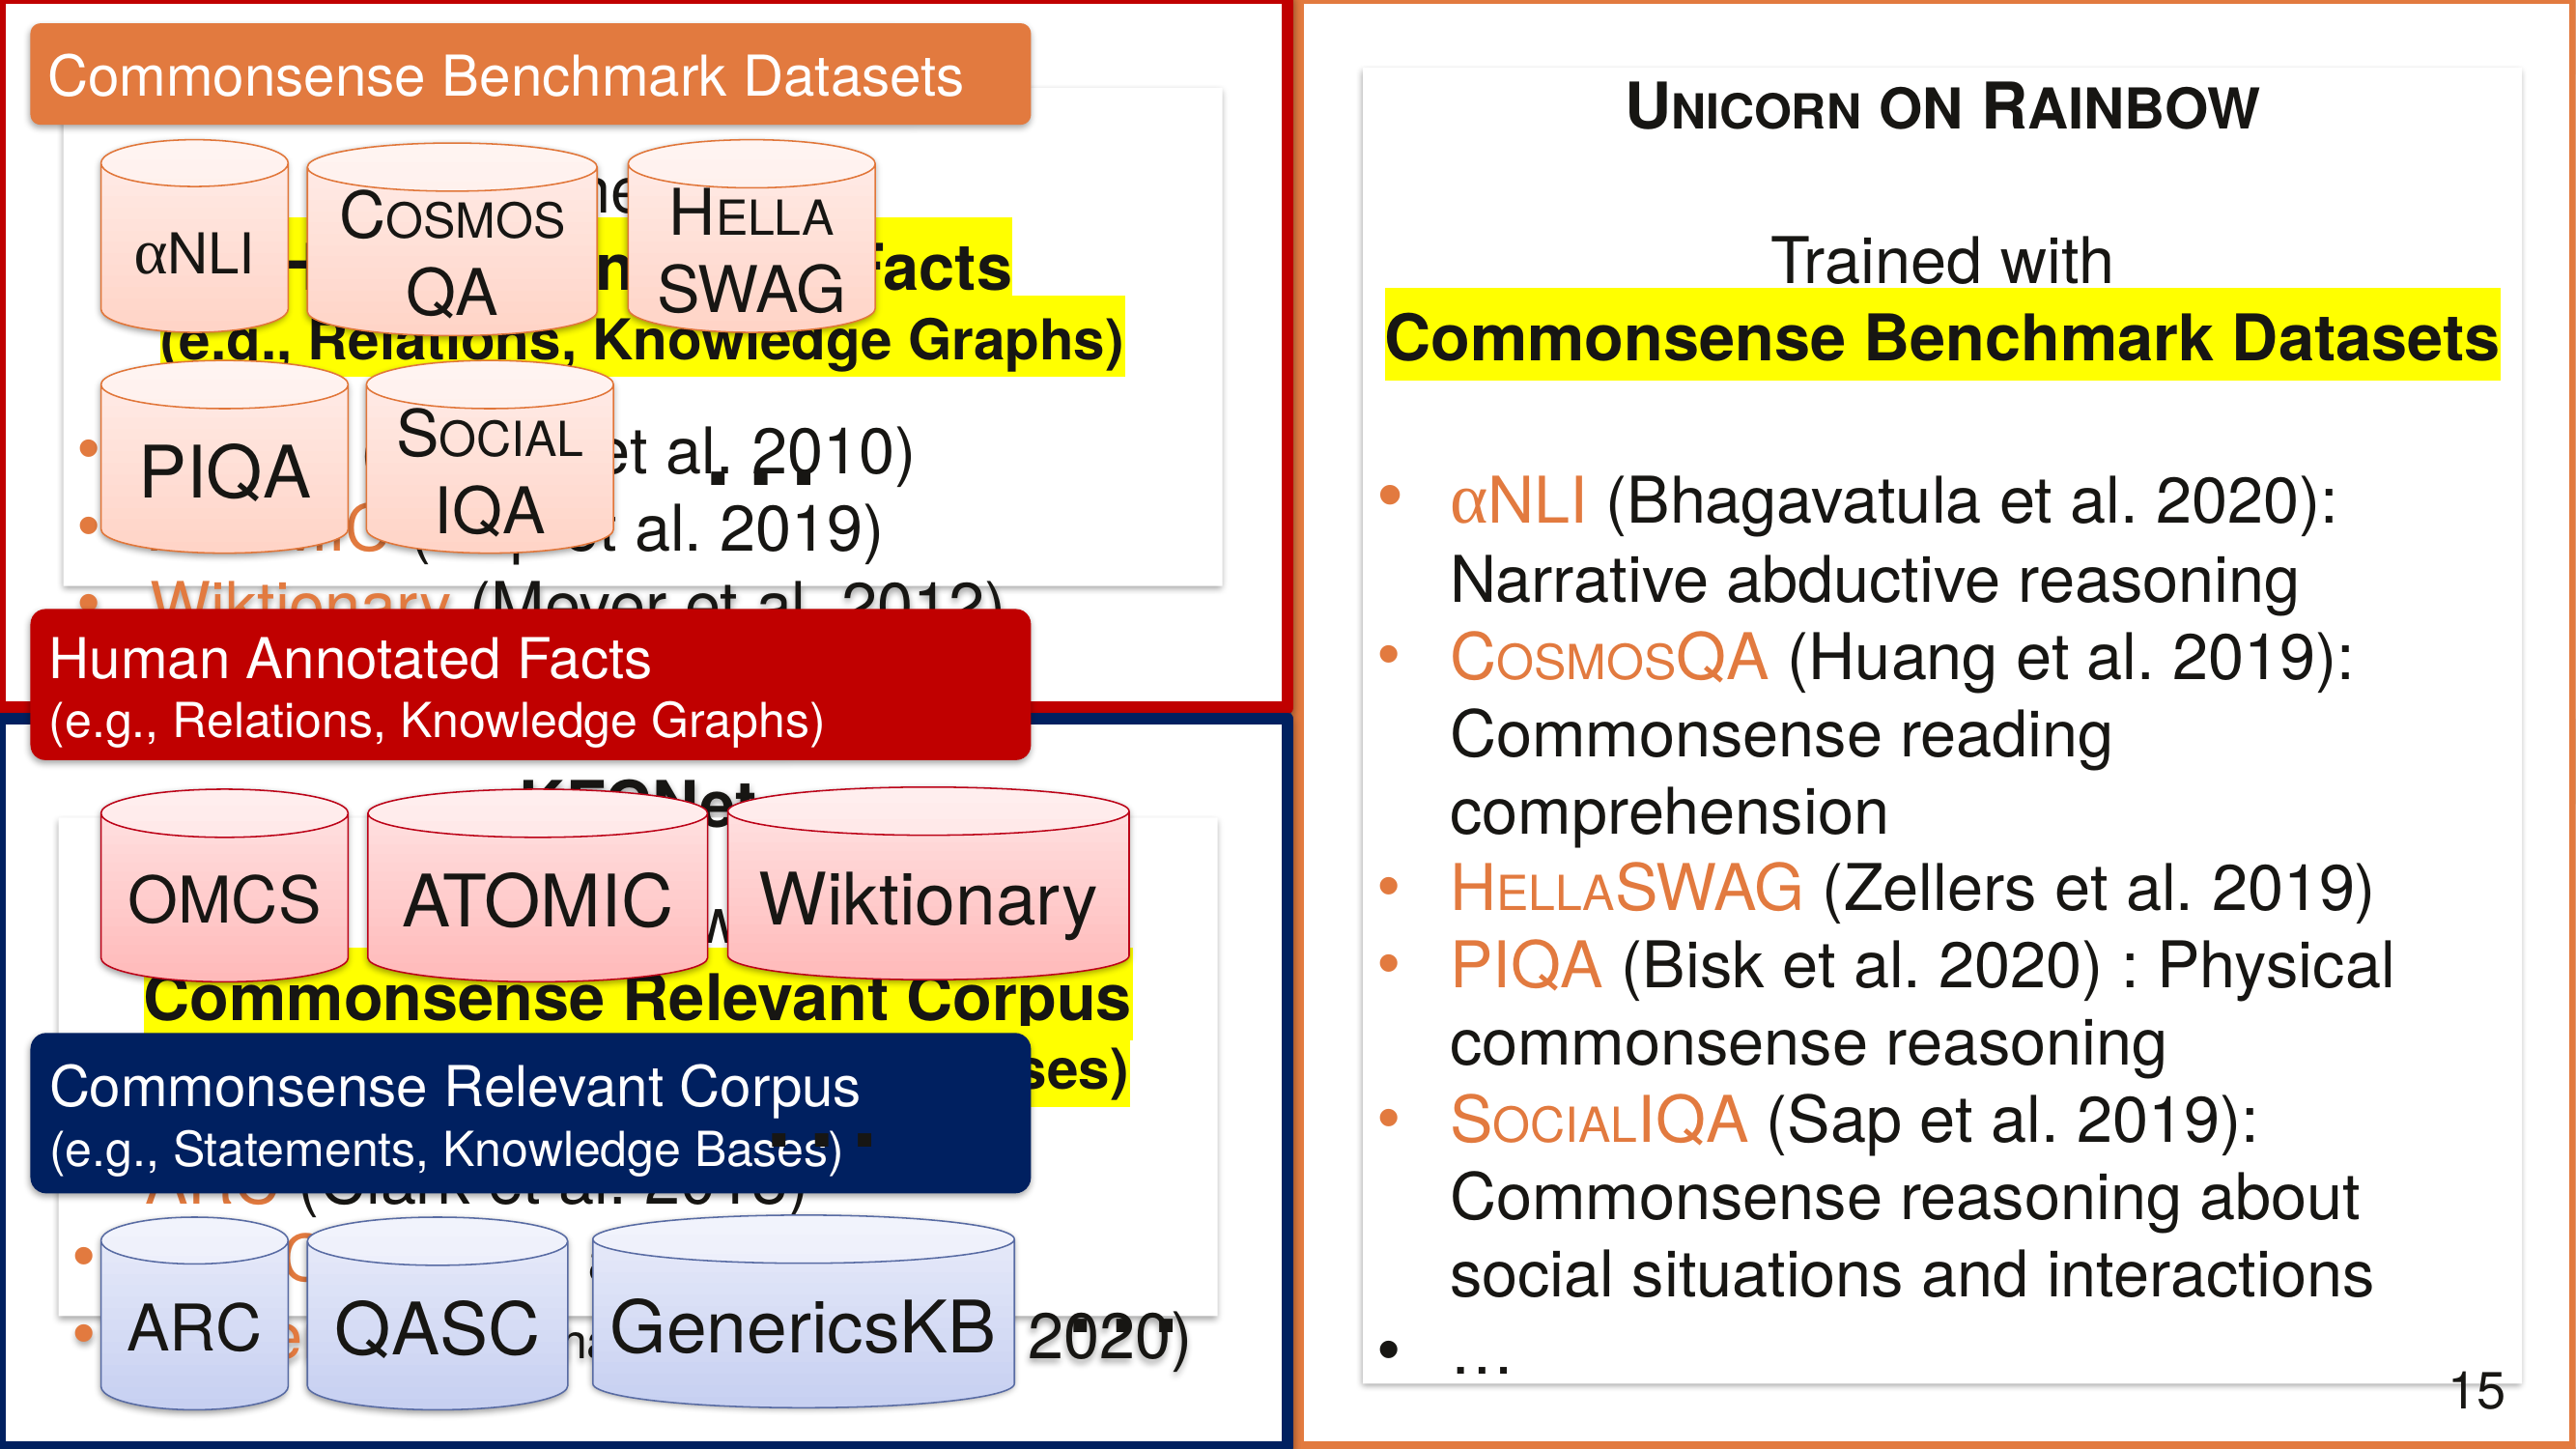

Commonsense Fact Verification

A pound of cotton has the same weight as a pound of steel.
False
True
Datasets:
CommonsenseQA 2.0: Talmor et al. (14,343 assertions)
CREAK： Onoe et al. NeurIPS 2021 Benchmark Track. (13,000)
Evaluation: Accuracy.

GreaseLM

Trained with
Human Annotated Facts
(e.g., Relations, Knowledge Graphs)

OMCS (Havasi et al. 2010)
ATOMIC (Sap et al. 2019)
Wiktionary (Meyer et al. 2012)

UNICORN ON RAINBOW

Trained with
Commonsense Benchmark Datasets

αNLI (Bhagavatula et al. 2020): Narrative abductive reasoning
COSMOSQA (Huang et al. 2019): Commonsense reading comprehension
HELLASWAG (Zellers et al. 2019)
PIQA (Bisk et al. 2020) : Physical commonsense reasoning
SOCIALIQA (Sap et al. 2019): Commonsense reasoning about social situations and interactions
…
|  |  |
| --- | --- |
|  |  |
Multi-choice Commonsense Question Answering

Where can I stand on a river to see water falling without getting wet?
D) stream
E) bottom
A) waterfall
B) bridge
C) valley
Datasets:
OpenBookQA: Clark et al. arxiv 2018. (5,957 questions)
CommonsenseQA 1.0： Talmor et al. NAACL 2019. (12,102)
Evaluation: Accuracy.
Commonsense Benchmark Datasets
αNLI
HELLA
SWAG
COSMOSQA
…
PIQA
SOCIAL
IQA

Zhang et al. GreaseLM: Graph Reasoning Enhanced Language Models. ICLR 2022.

Lourie et al. Unicorn on Rainbow: A Universal Commonsense Reasoning Model on a New Multitask Benchmark. AAAI 2021.
UNICORN
GreaseLM
T5-Large
QA-GNN
KGNet
…
🏆
GreaseLM
QA-GNN
KAGNet
UNICORN
T5-Large
…
🏆

Li et al. KFCNet: Knowledge Filtering and Contrastive Learning for Generative Commonsense Reasoning. Findings of EMNLP 2021.

UNICORN
CALM
MoKGE
T5-Large
GraphRF
…
🏆
KFCNet
UNICORN
KG-BART
CALM
T5-Large
…
🏆
Human Annotated Facts
(e.g., Relations, Knowledge Graphs)
Wiktionary
OMCS
ATOMIC

KFCNet

Trained with
Commonsense Relevant Corpus
(e.g., Statements, Knowledge Bases)

ARC (Clark et al. 2018)
QASC (Khot et al. 2020)
GenericsKB (Bhakthavatsalam et al. 2020)
Constrained Commonsense Generation

Constraints: dog, frisbee, catch, throw
Description: A girl throws a frisbee and her dog catches it.
Datasets:
CommonGen: Lin et al. Findings of EMNLP 2020. (79,000+ commonsense descriptions)
Evaluation: SPICE, BLEU-4, ROUGE-L, CIDEr.
Counterfactual Explanation Generation

I am hungry for water.
Outputs:
1) Water is used to quench thirsty.
2) You are thirsty for water, not hungry.
3) Water is not food.
Datasets:
ComVE: Wang et al. SemEval-2020 Task 4 (11,997 examples)
Evaluation: SPICE, BLEU-4, ROUGE-L, CIDEr.
…
Commonsense Relevant Corpus
(e.g., Statements, Knowledge Bases)
…
GenericsKB
ARC
QASC
15